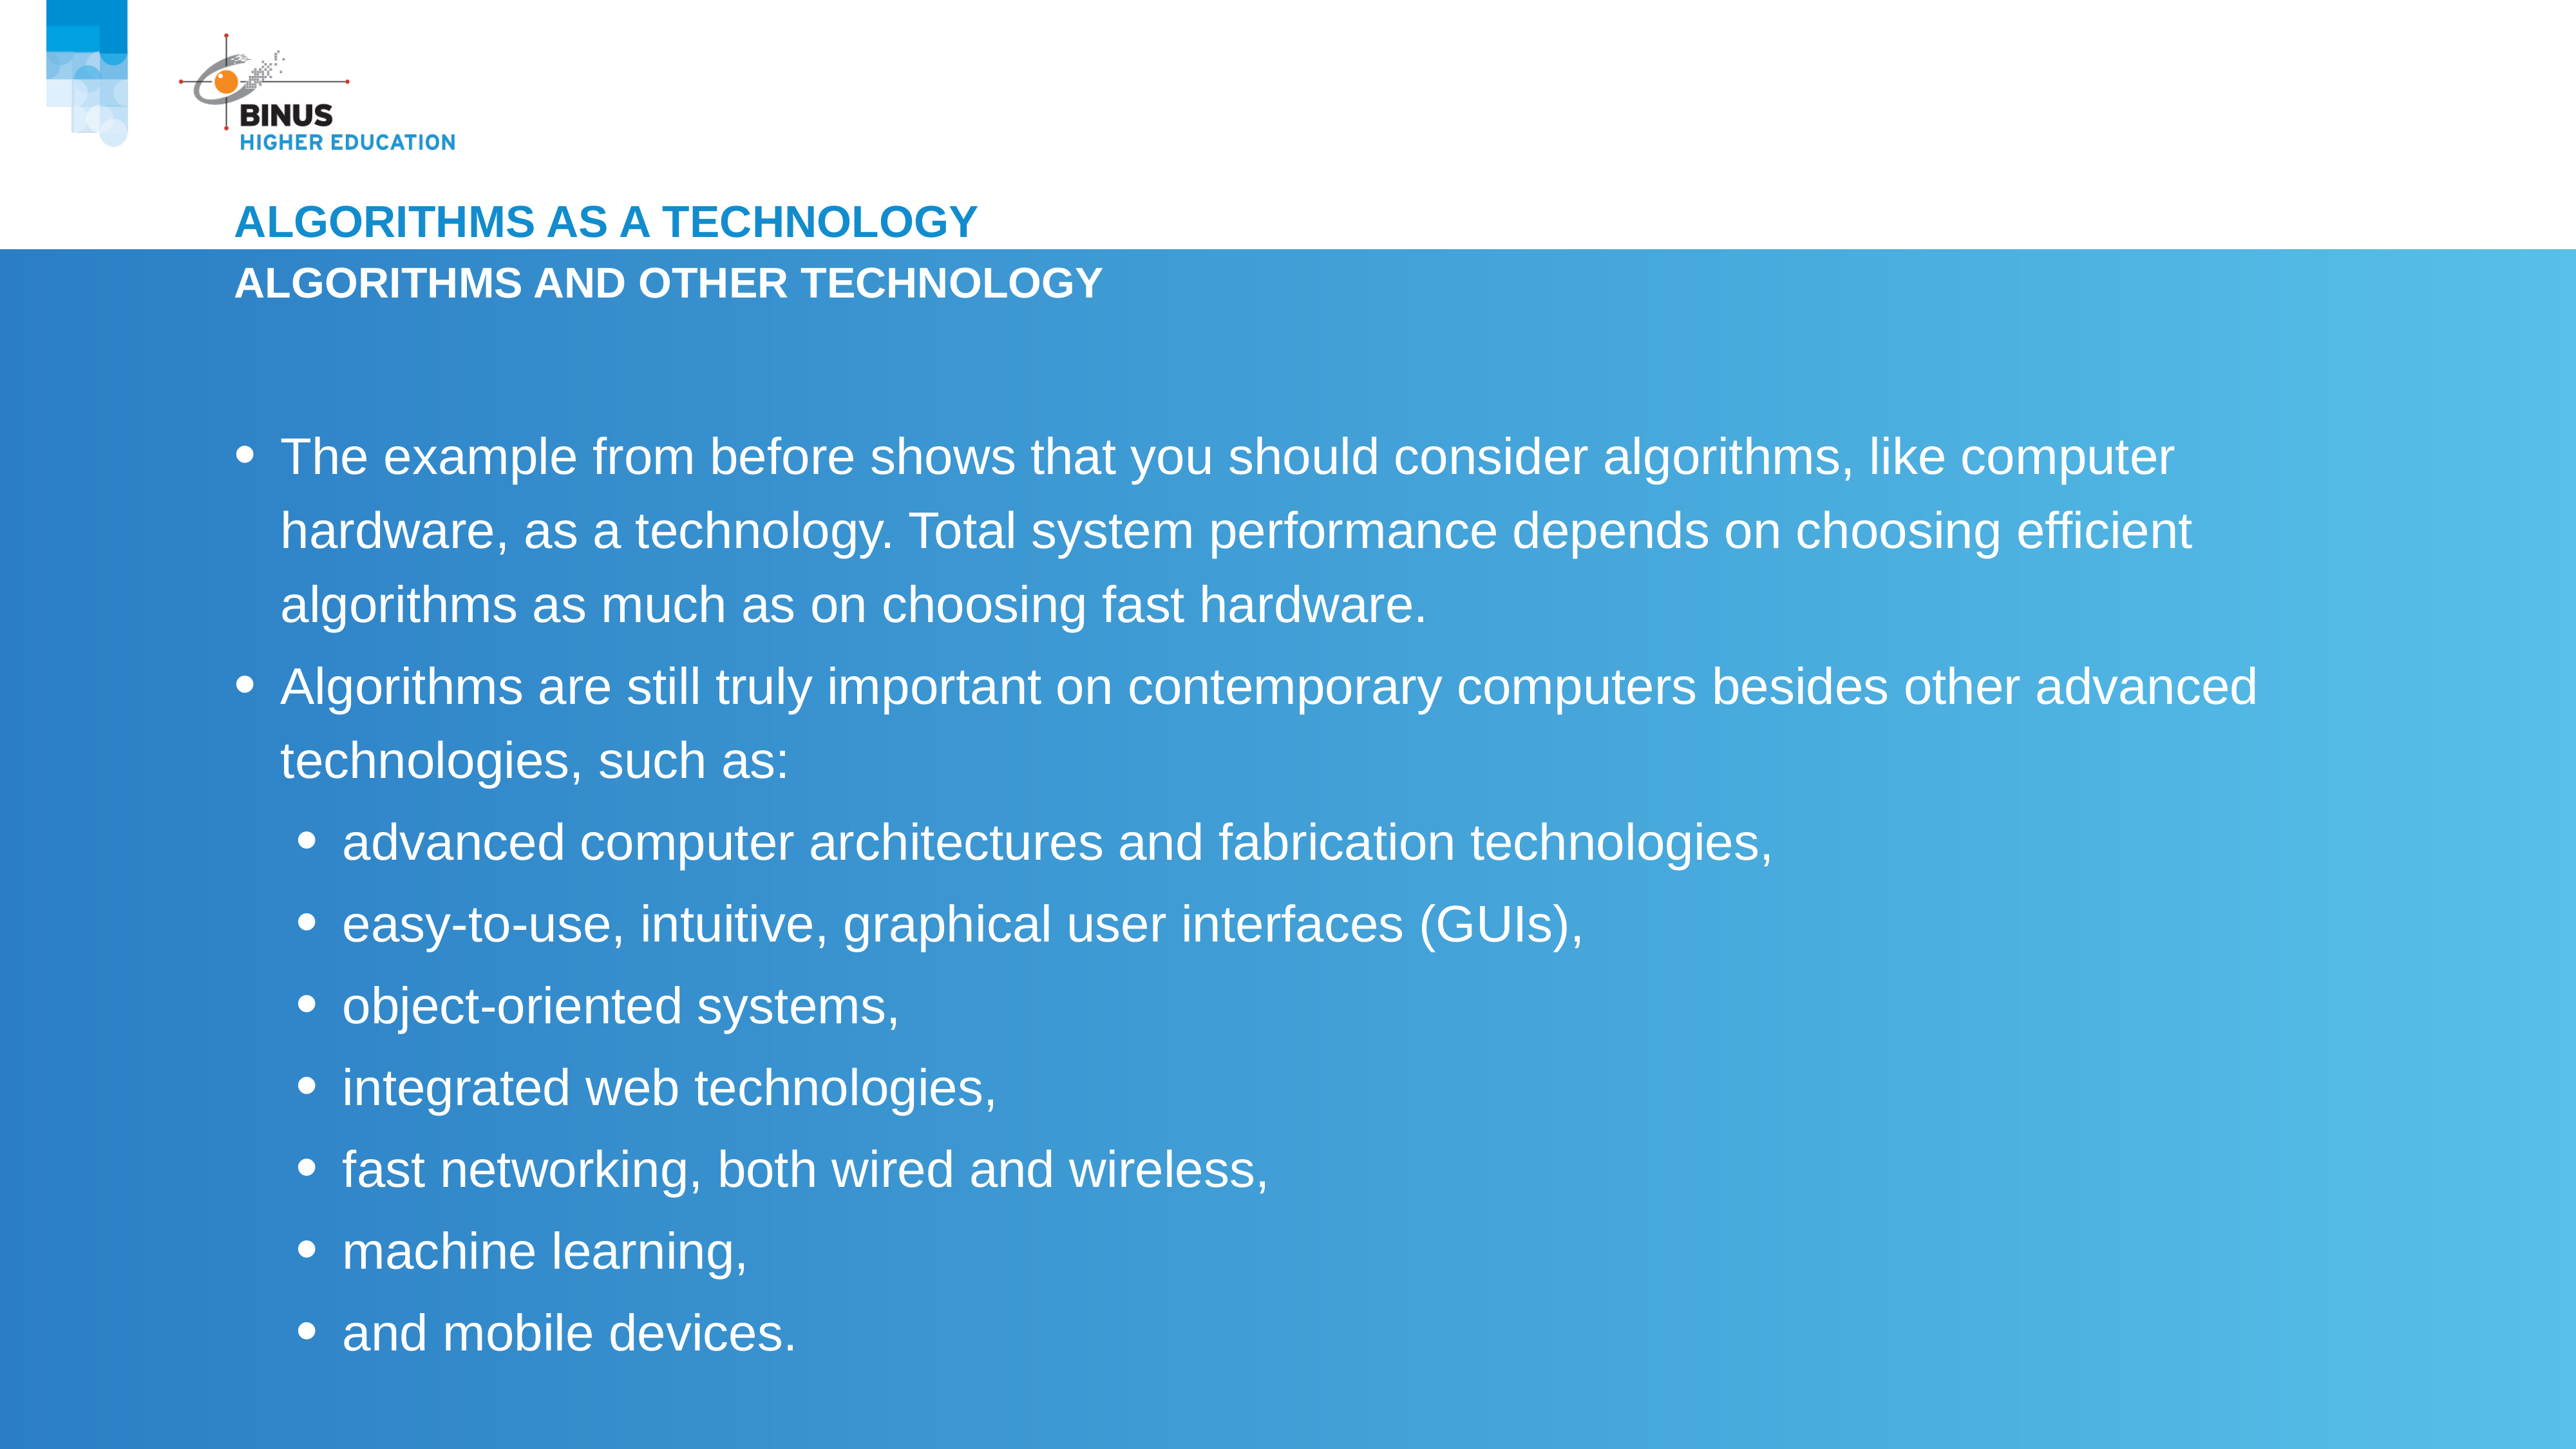

# Algorithms as a technology
Algorithms and other technology
The example from before shows that you should consider algorithms, like computer hardware, as a technology. Total system performance depends on choosing efficient algorithms as much as on choosing fast hardware.
Algorithms are still truly important on contemporary computers besides other advanced technologies, such as:
advanced computer architectures and fabrication technologies,
easy-to-use, intuitive, graphical user interfaces (GUIs),
object-oriented systems,
integrated web technologies,
fast networking, both wired and wireless,
machine learning,
and mobile devices.